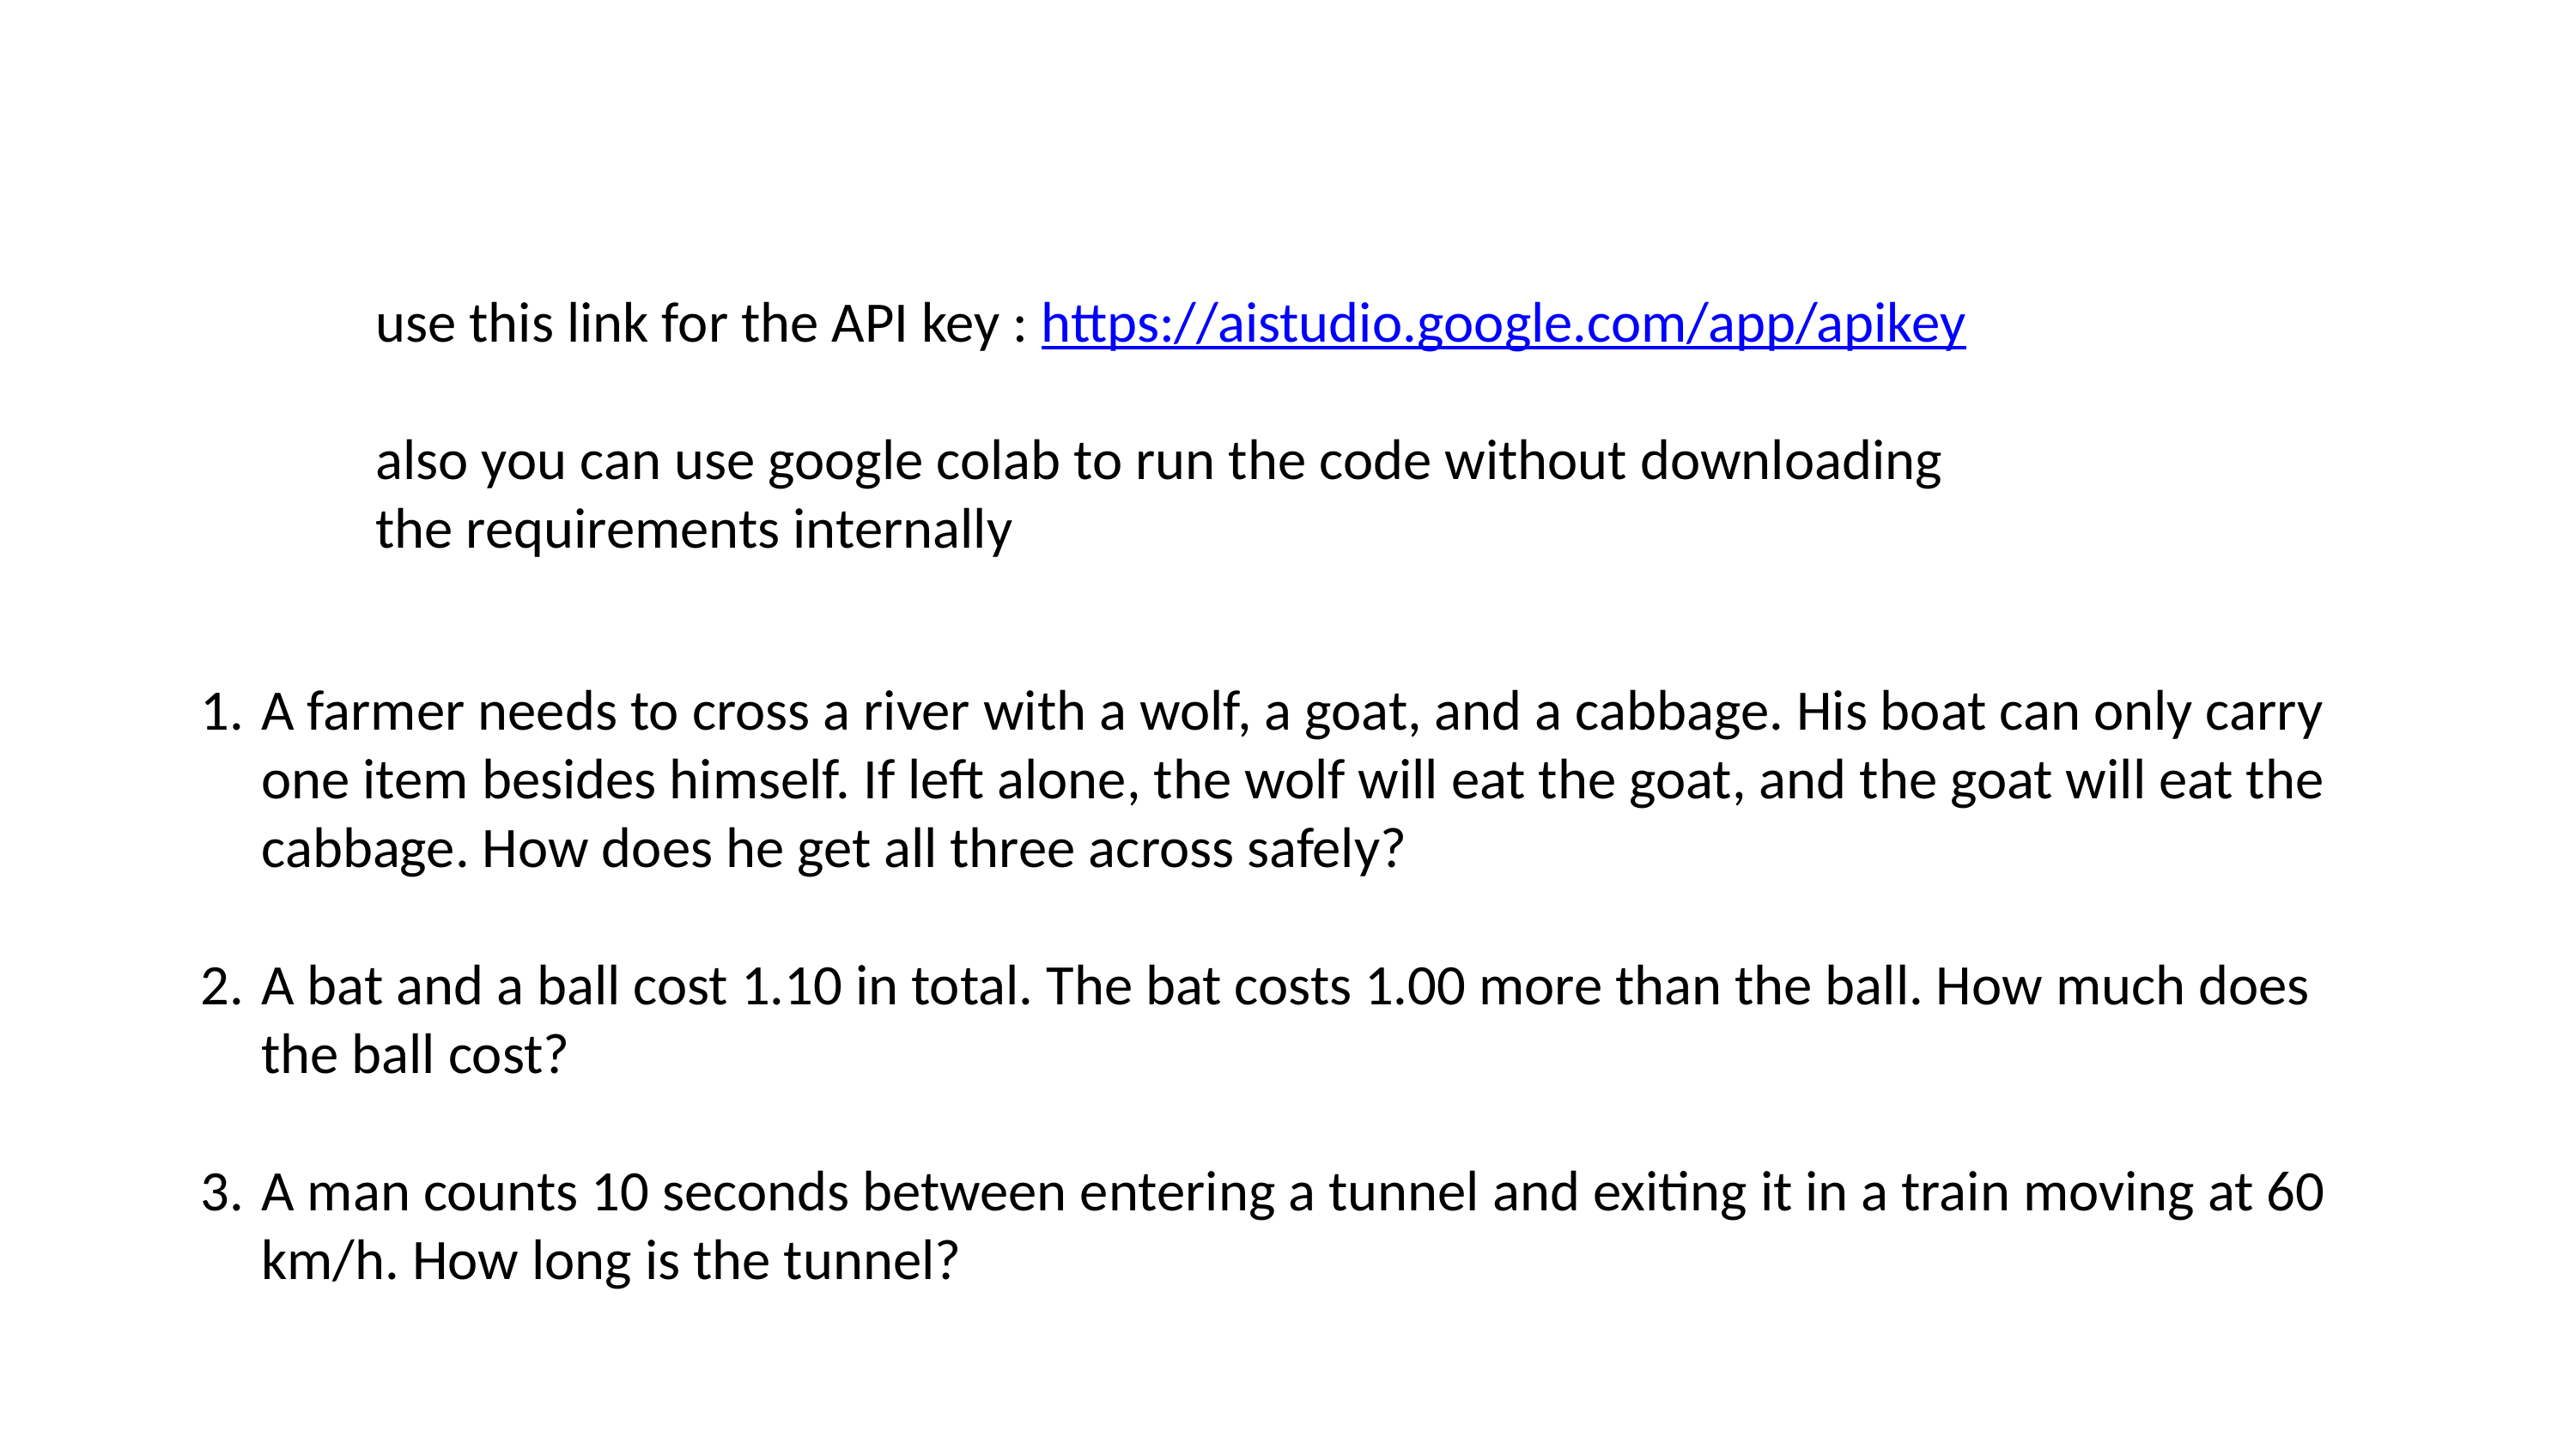

use this link for the API key : https://aistudio.google.com/app/apikey

also you can use google colab to run the code without downloading the requirements internally
A farmer needs to cross a river with a wolf, a goat, and a cabbage. His boat can only carry one item besides himself. If left alone, the wolf will eat the goat, and the goat will eat the cabbage. How does he get all three across safely?

A bat and a ball cost 1.10 in total. The bat costs 1.00 more than the ball. How much does the ball cost?

A man counts 10 seconds between entering a tunnel and exiting it in a train moving at 60 km/h. How long is the tunnel?